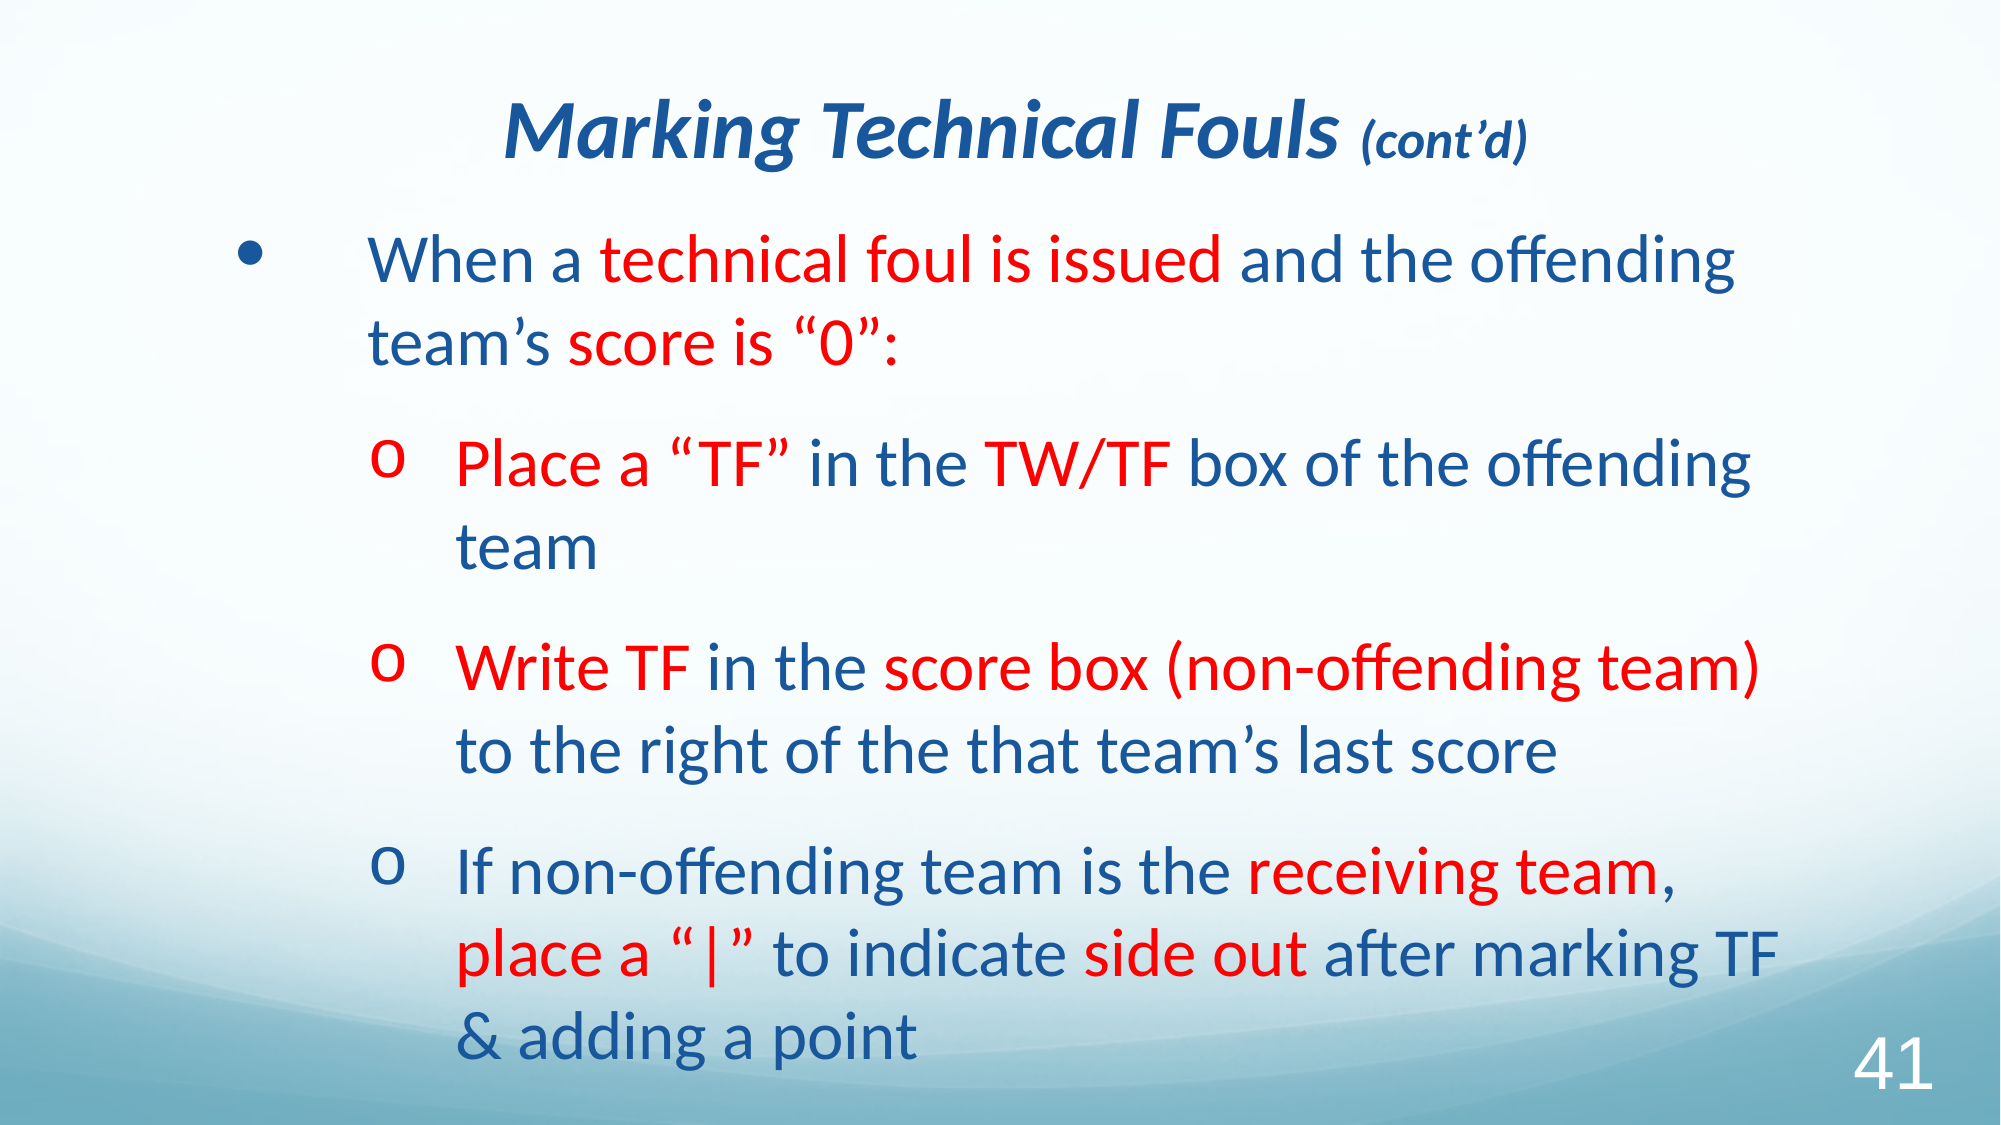

Marking Technical Fouls (cont’d)
When a technical foul is issued and the offending team’s score is “0”:
Place a “TF” in the TW/TF box of the offending team
Write TF in the score box (non-offending team) to the right of the that team’s last score
If non-offending team is the receiving team, place a “|” to indicate side out after marking TF & adding a point
41